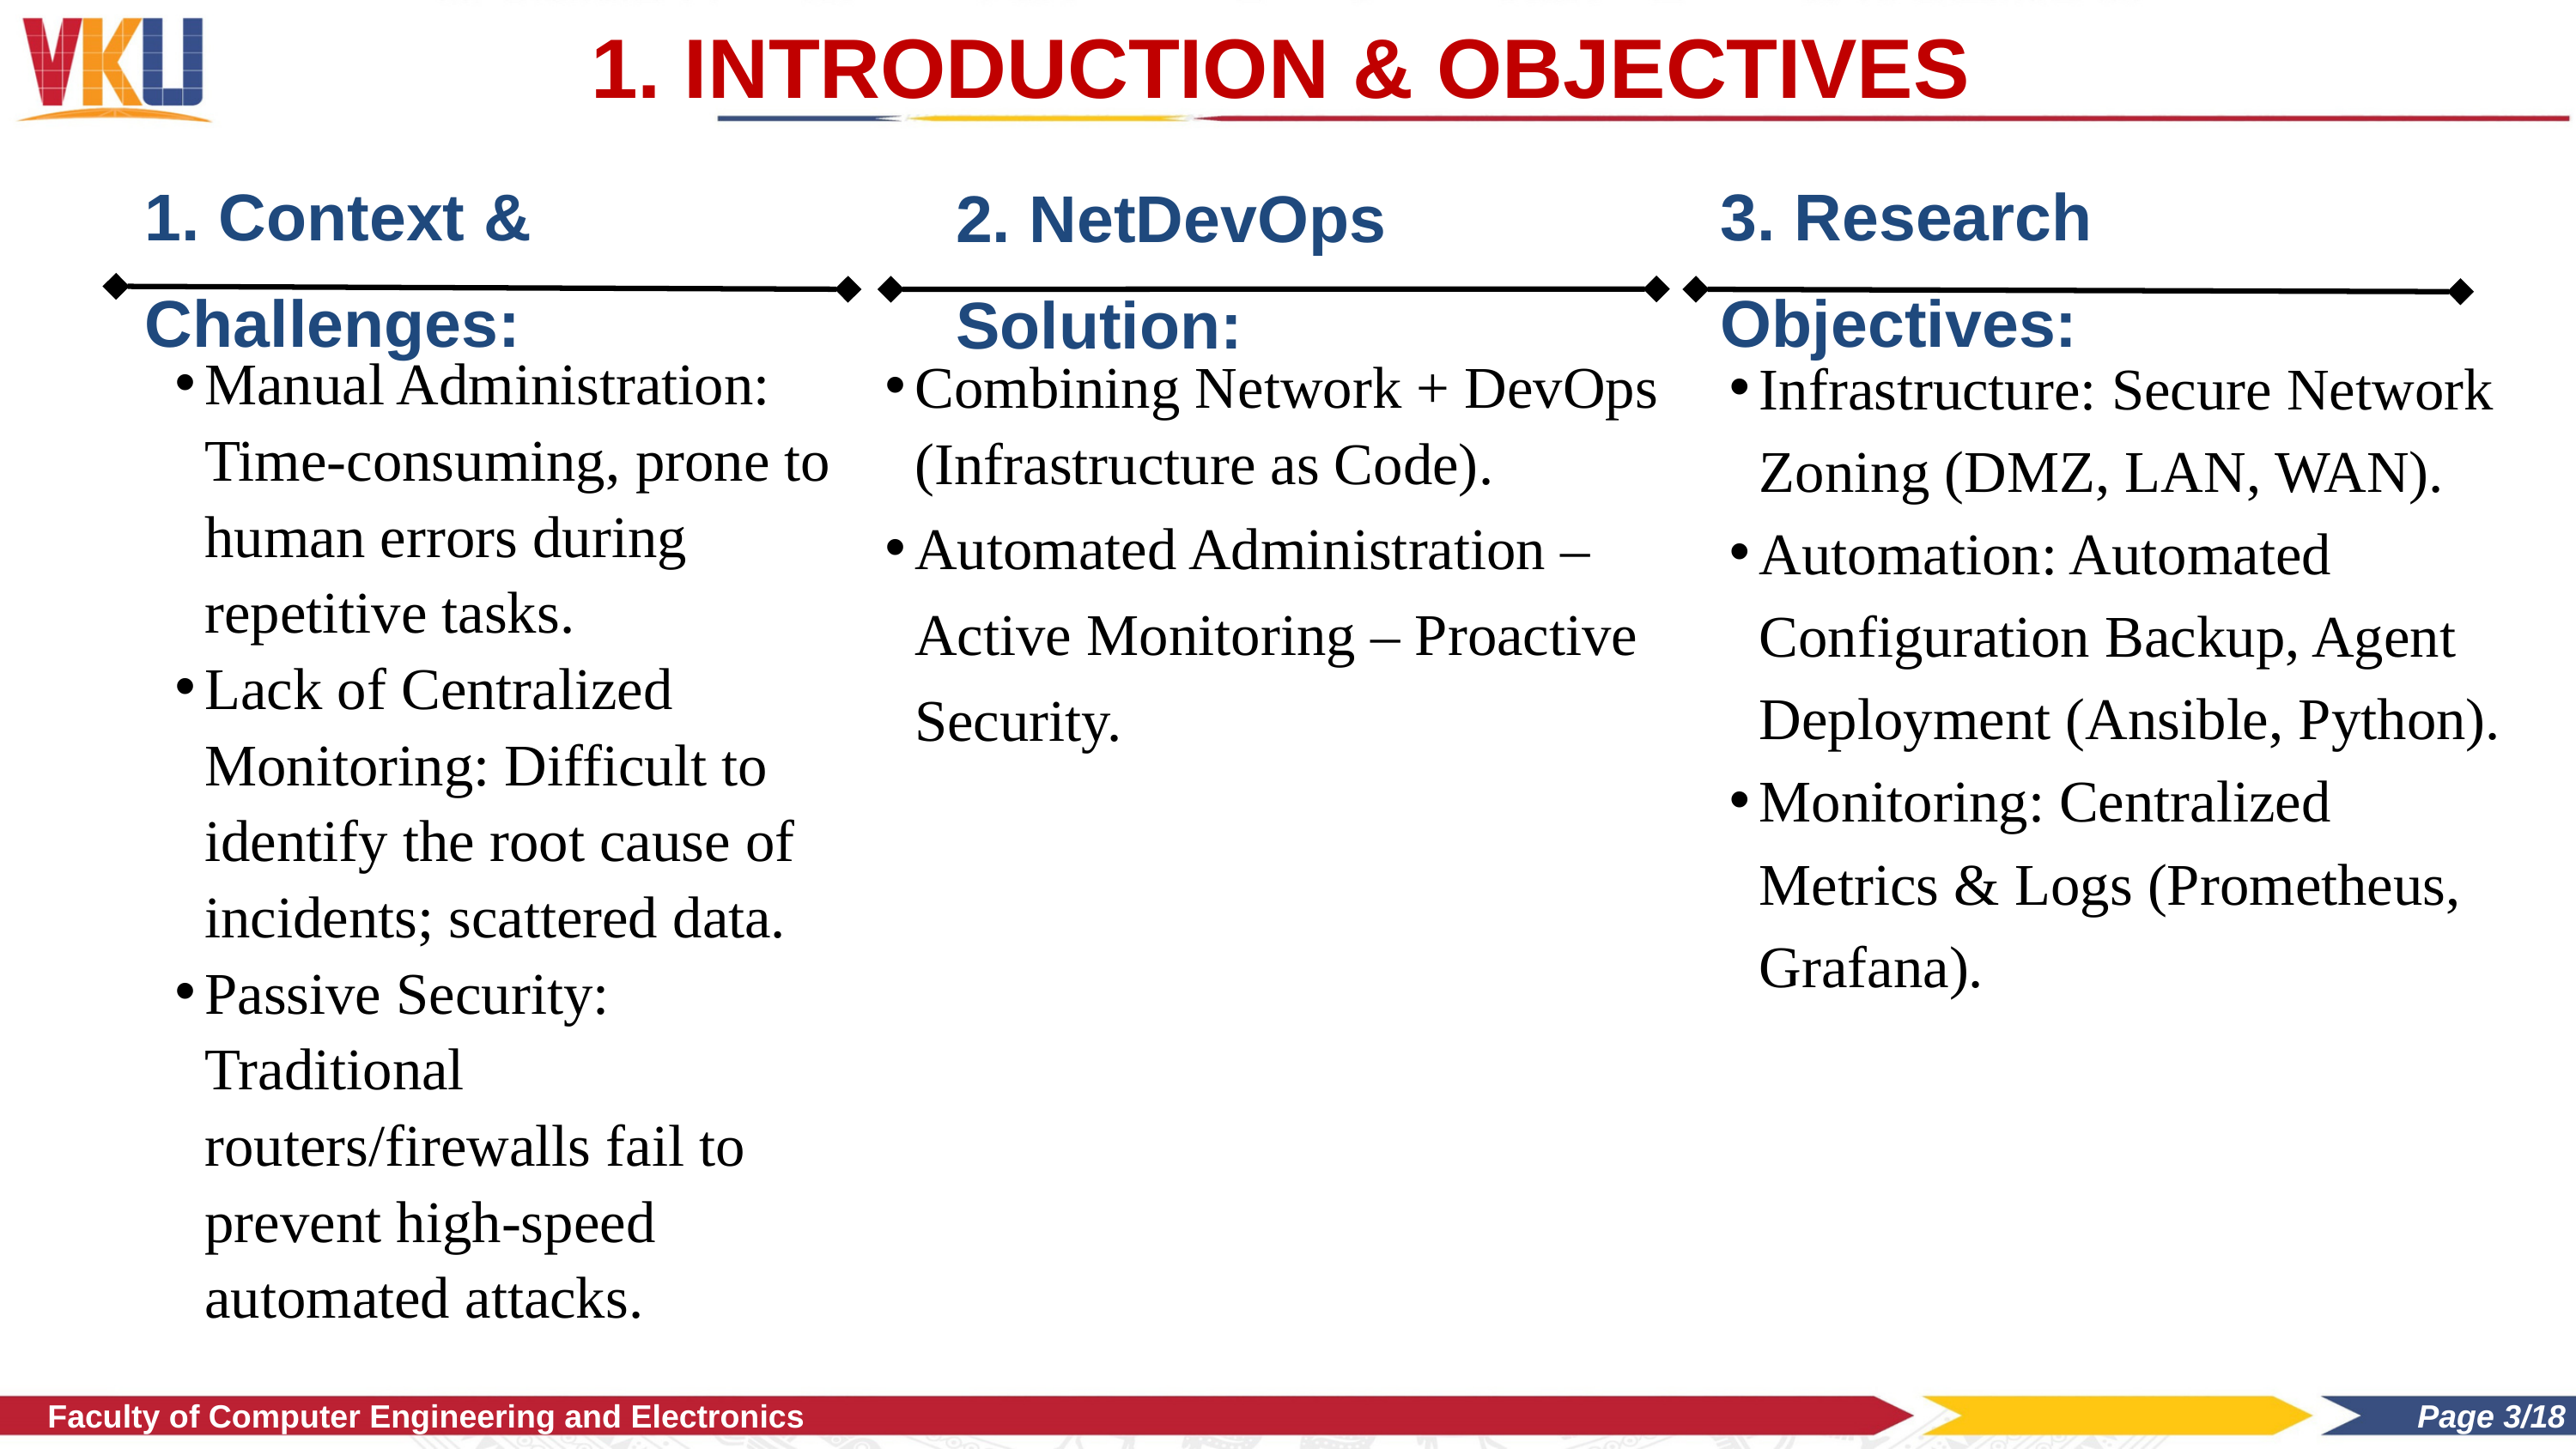

1. INTRODUCTION & OBJECTIVES
1. Context & Challenges:
3. Research Objectives:
2. NetDevOps Solution:

Infrastructure: Secure Network Zoning (DMZ, LAN, WAN).
Automation: Automated Configuration Backup, Agent Deployment (Ansible, Python).
Monitoring: Centralized Metrics & Logs (Prometheus, Grafana).

Manual Administration: Time-consuming, prone to human errors during repetitive tasks.
Lack of Centralized Monitoring: Difficult to identify the root cause of incidents; scattered data.
Passive Security: Traditional routers/firewalls fail to prevent high-speed automated attacks.

Combining Network + DevOps (Infrastructure as Code).
Automated Administration – Active Monitoring – Proactive Security.

Faculty of Computer Engineering and Electronics

Page 3/18